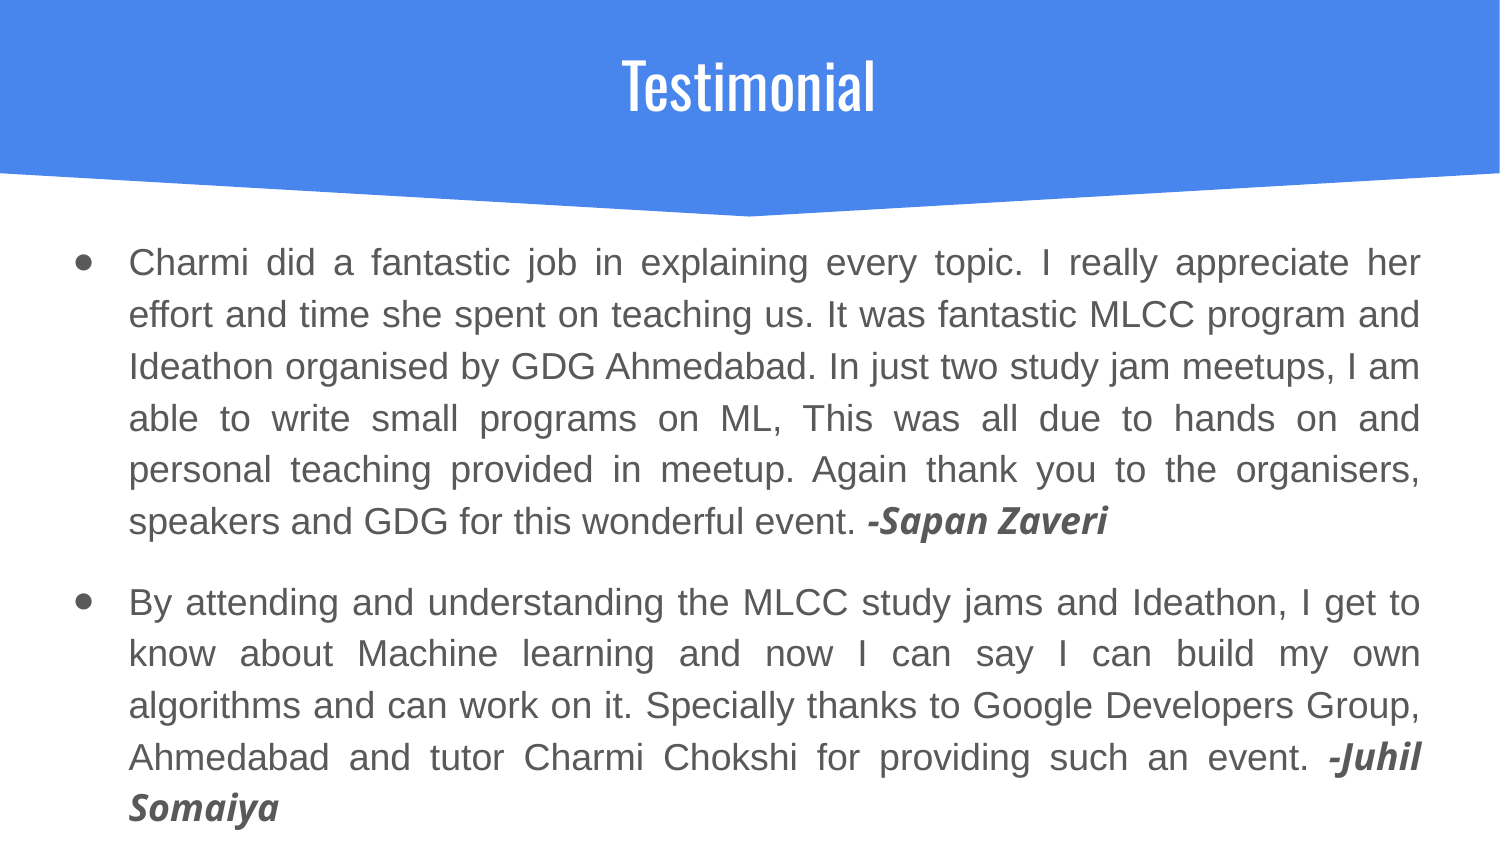

Testimonial
Charmi did a fantastic job in explaining every topic. I really appreciate her effort and time she spent on teaching us. It was fantastic MLCC program and Ideathon organised by GDG Ahmedabad. In just two study jam meetups, I am able to write small programs on ML, This was all due to hands on and personal teaching provided in meetup. Again thank you to the organisers, speakers and GDG for this wonderful event. -Sapan Zaveri

By attending and understanding the MLCC study jams and Ideathon, I get to know about Machine learning and now I can say I can build my own algorithms and can work on it. Specially thanks to Google Developers Group, Ahmedabad and tutor Charmi Chokshi for providing such an event. -Juhil Somaiya